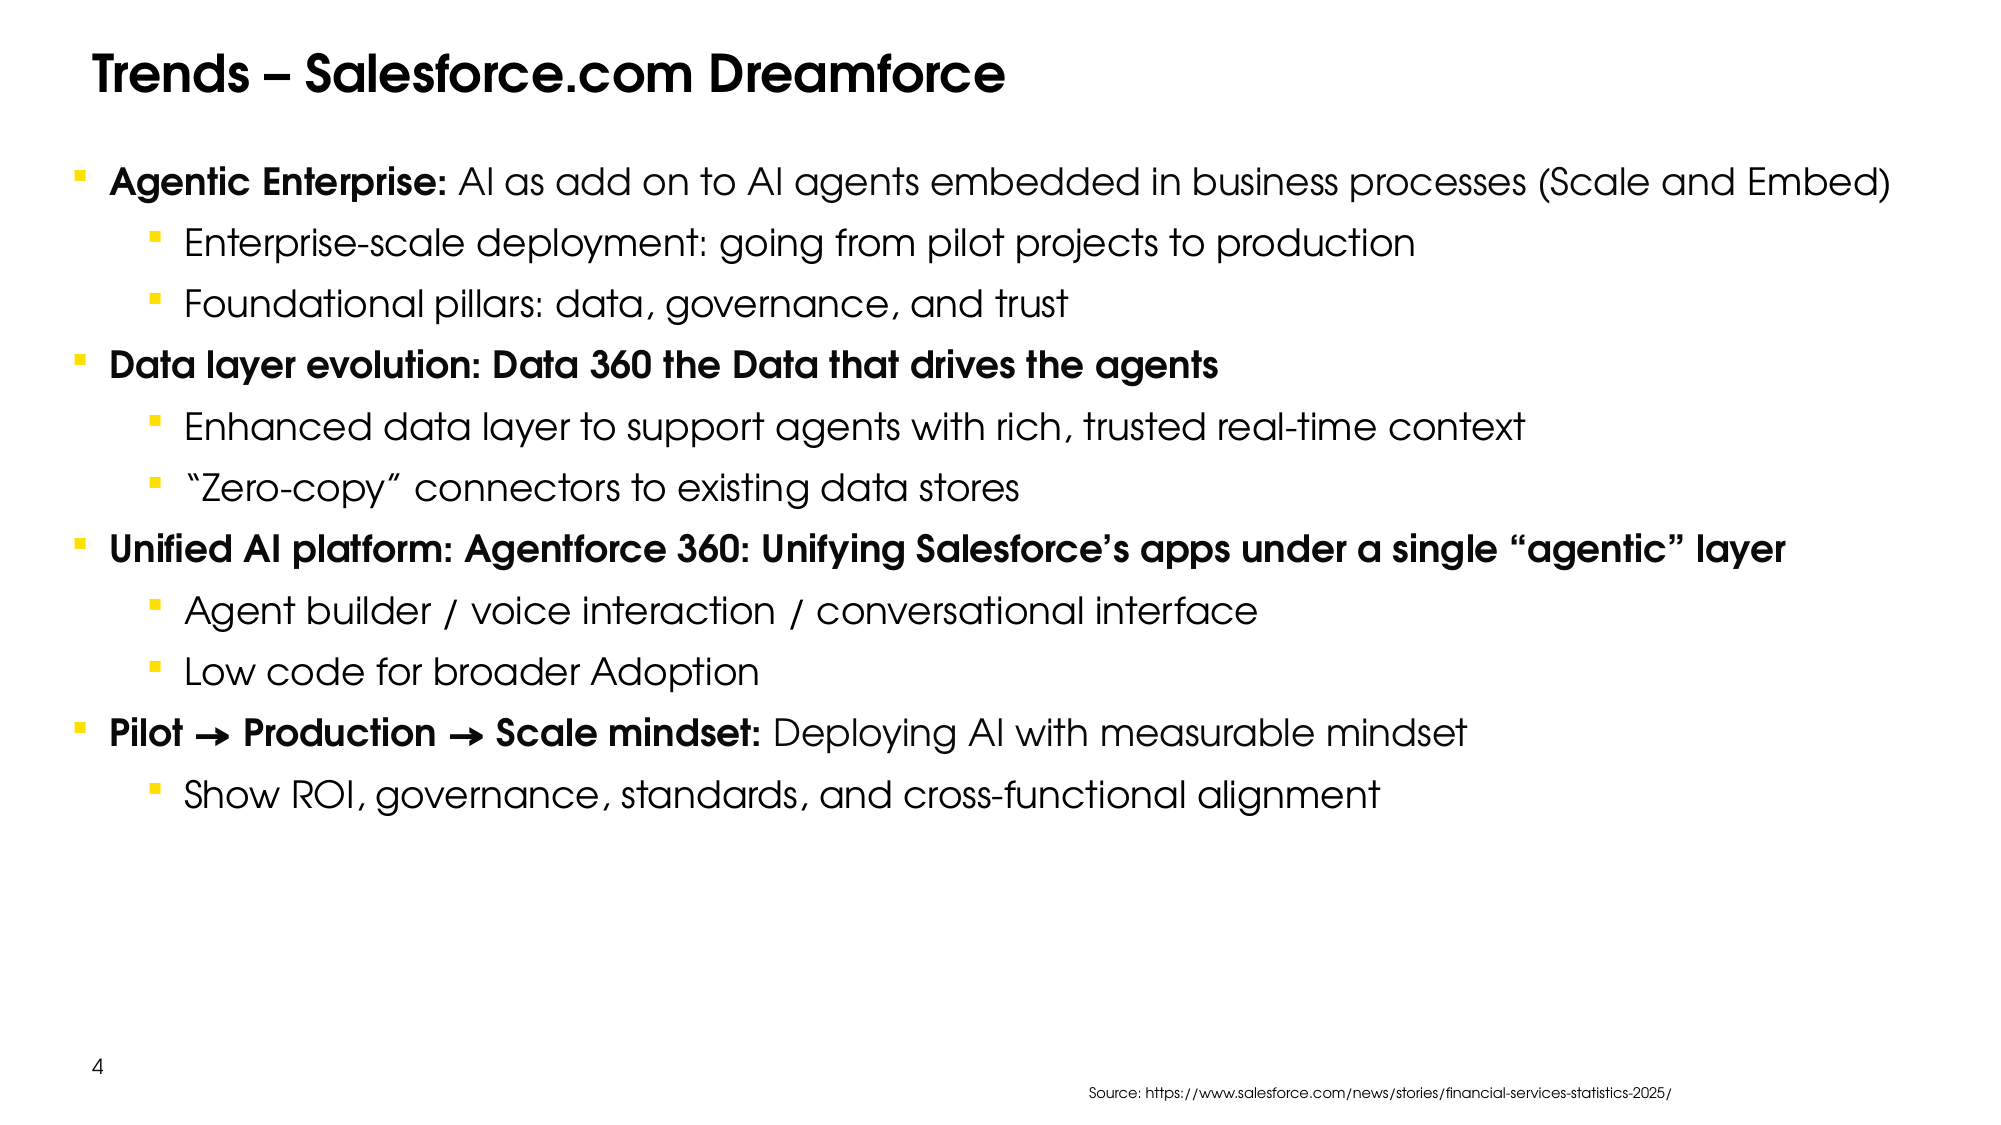

# Trends – Salesforce.com Dreamforce
Agentic Enterprise: AI as add on to AI agents embedded in business processes (Scale and Embed)
Enterprise-scale deployment: going from pilot projects to production
Foundational pillars: data, governance, and trust
Data layer evolution: Data 360 the Data that drives the agents
Enhanced data layer to support agents with rich, trusted real-time context
“Zero-copy” connectors to existing data stores
Unified AI platform: Agentforce 360: Unifying Salesforce’s apps under a single “agentic” layer
Agent builder / voice interaction / conversational interface
Low code for broader Adoption
Pilot → Production → Scale mindset: Deploying AI with measurable mindset
Show ROI, governance, standards, and cross-functional alignment

Source: https://www.salesforce.com/news/stories/financial-services-statistics-2025/